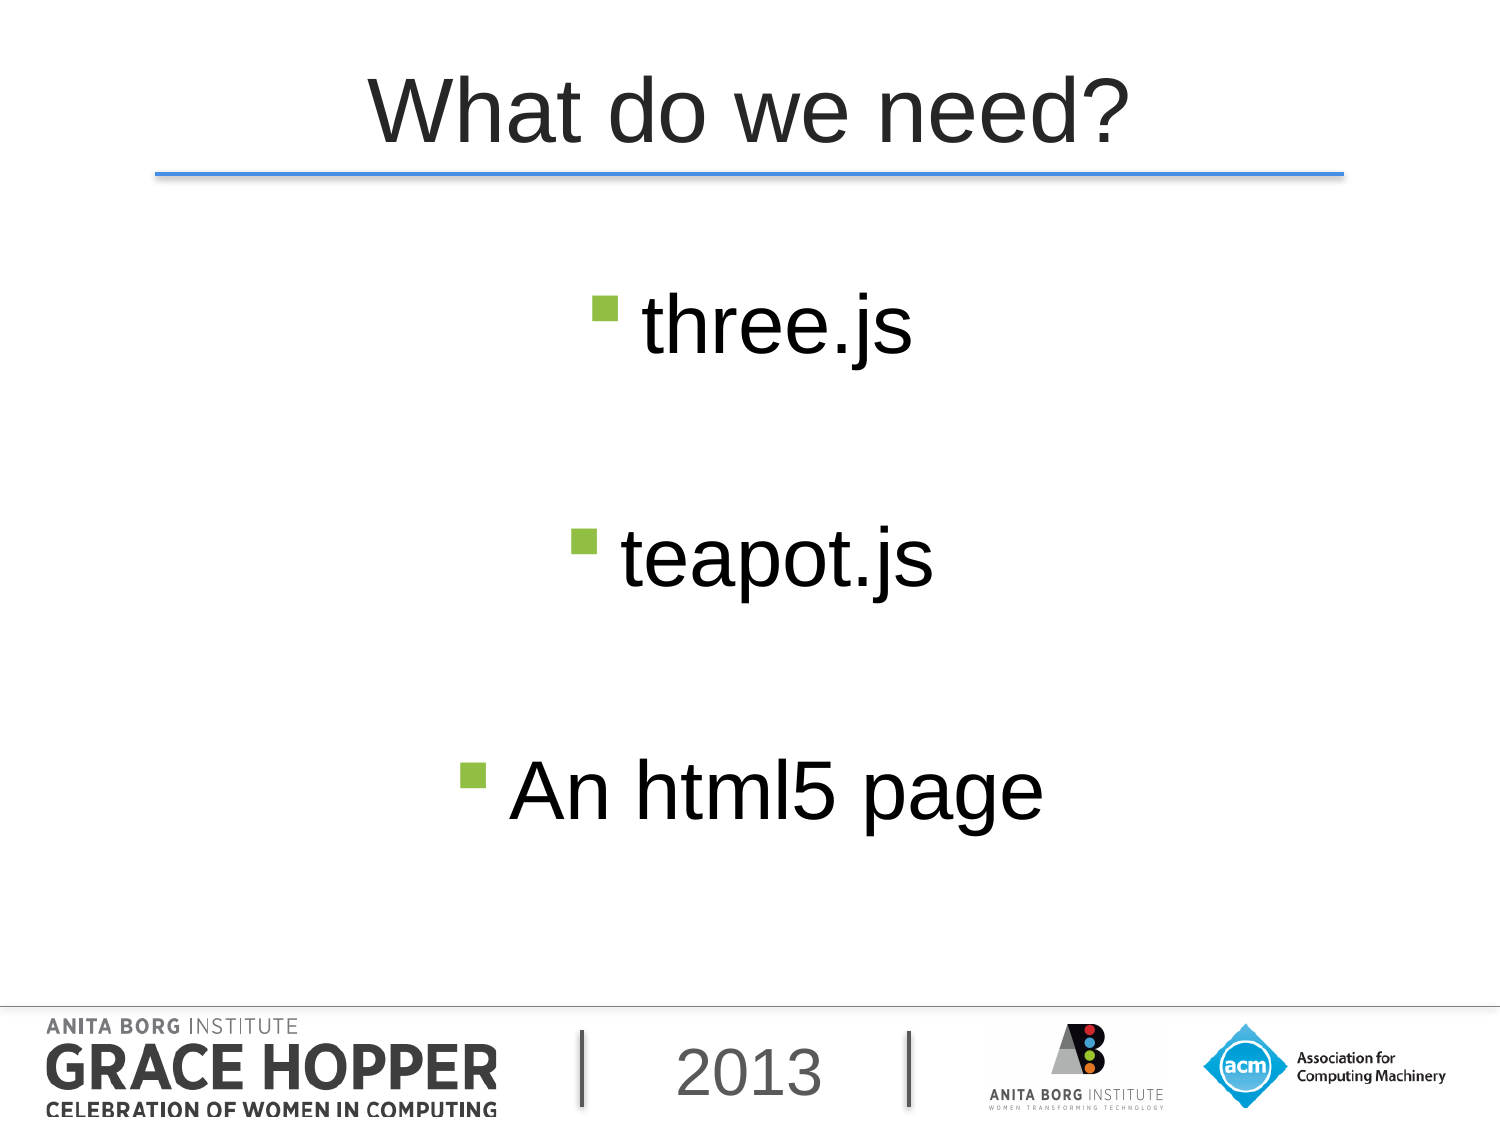

# What do we need?
three.js

teapot.js

An html5 page